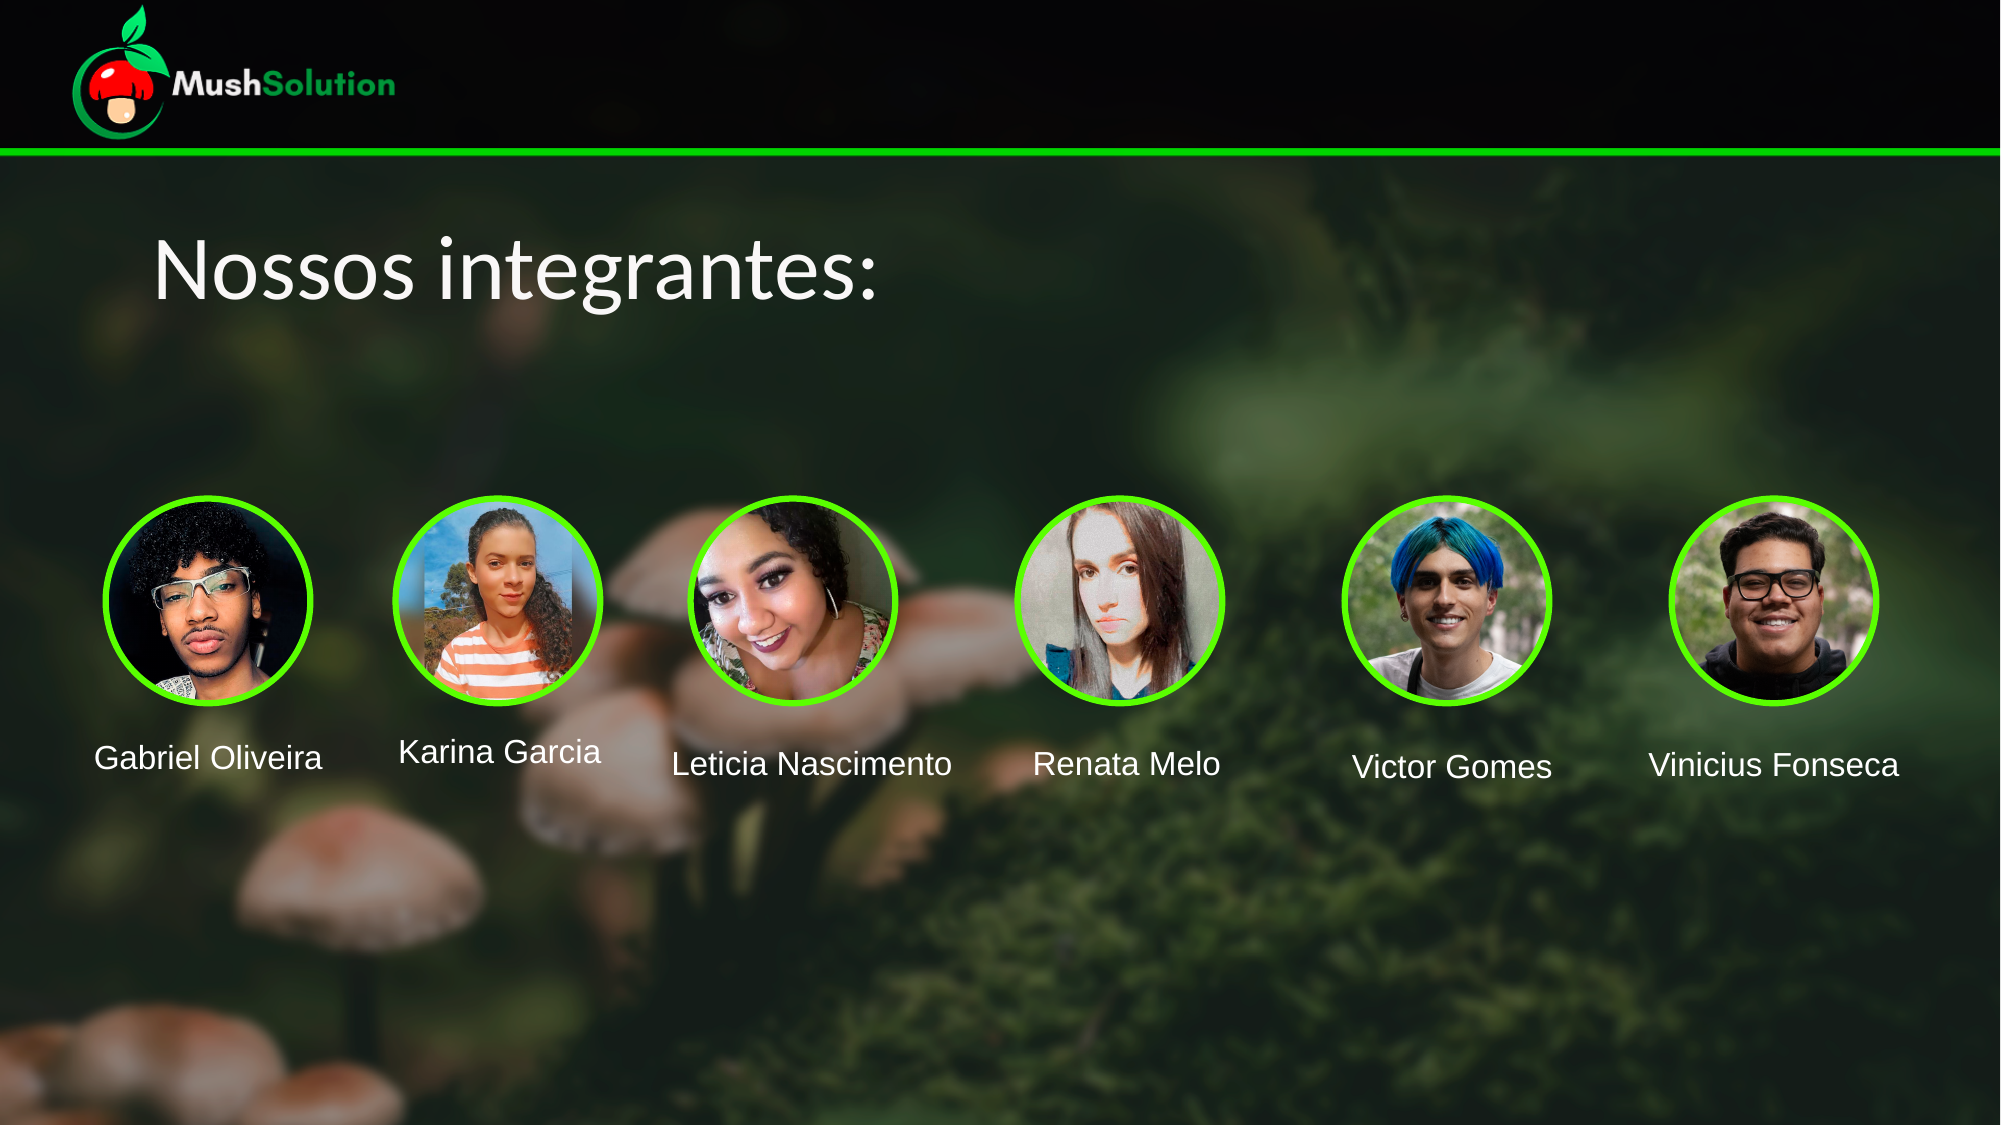

# Nossos integrantes:

Gabriel Oliveira
Karina Garcia
Leticia Nascimento
Renata Melo
Vinicius Fonseca
Victor Gomes